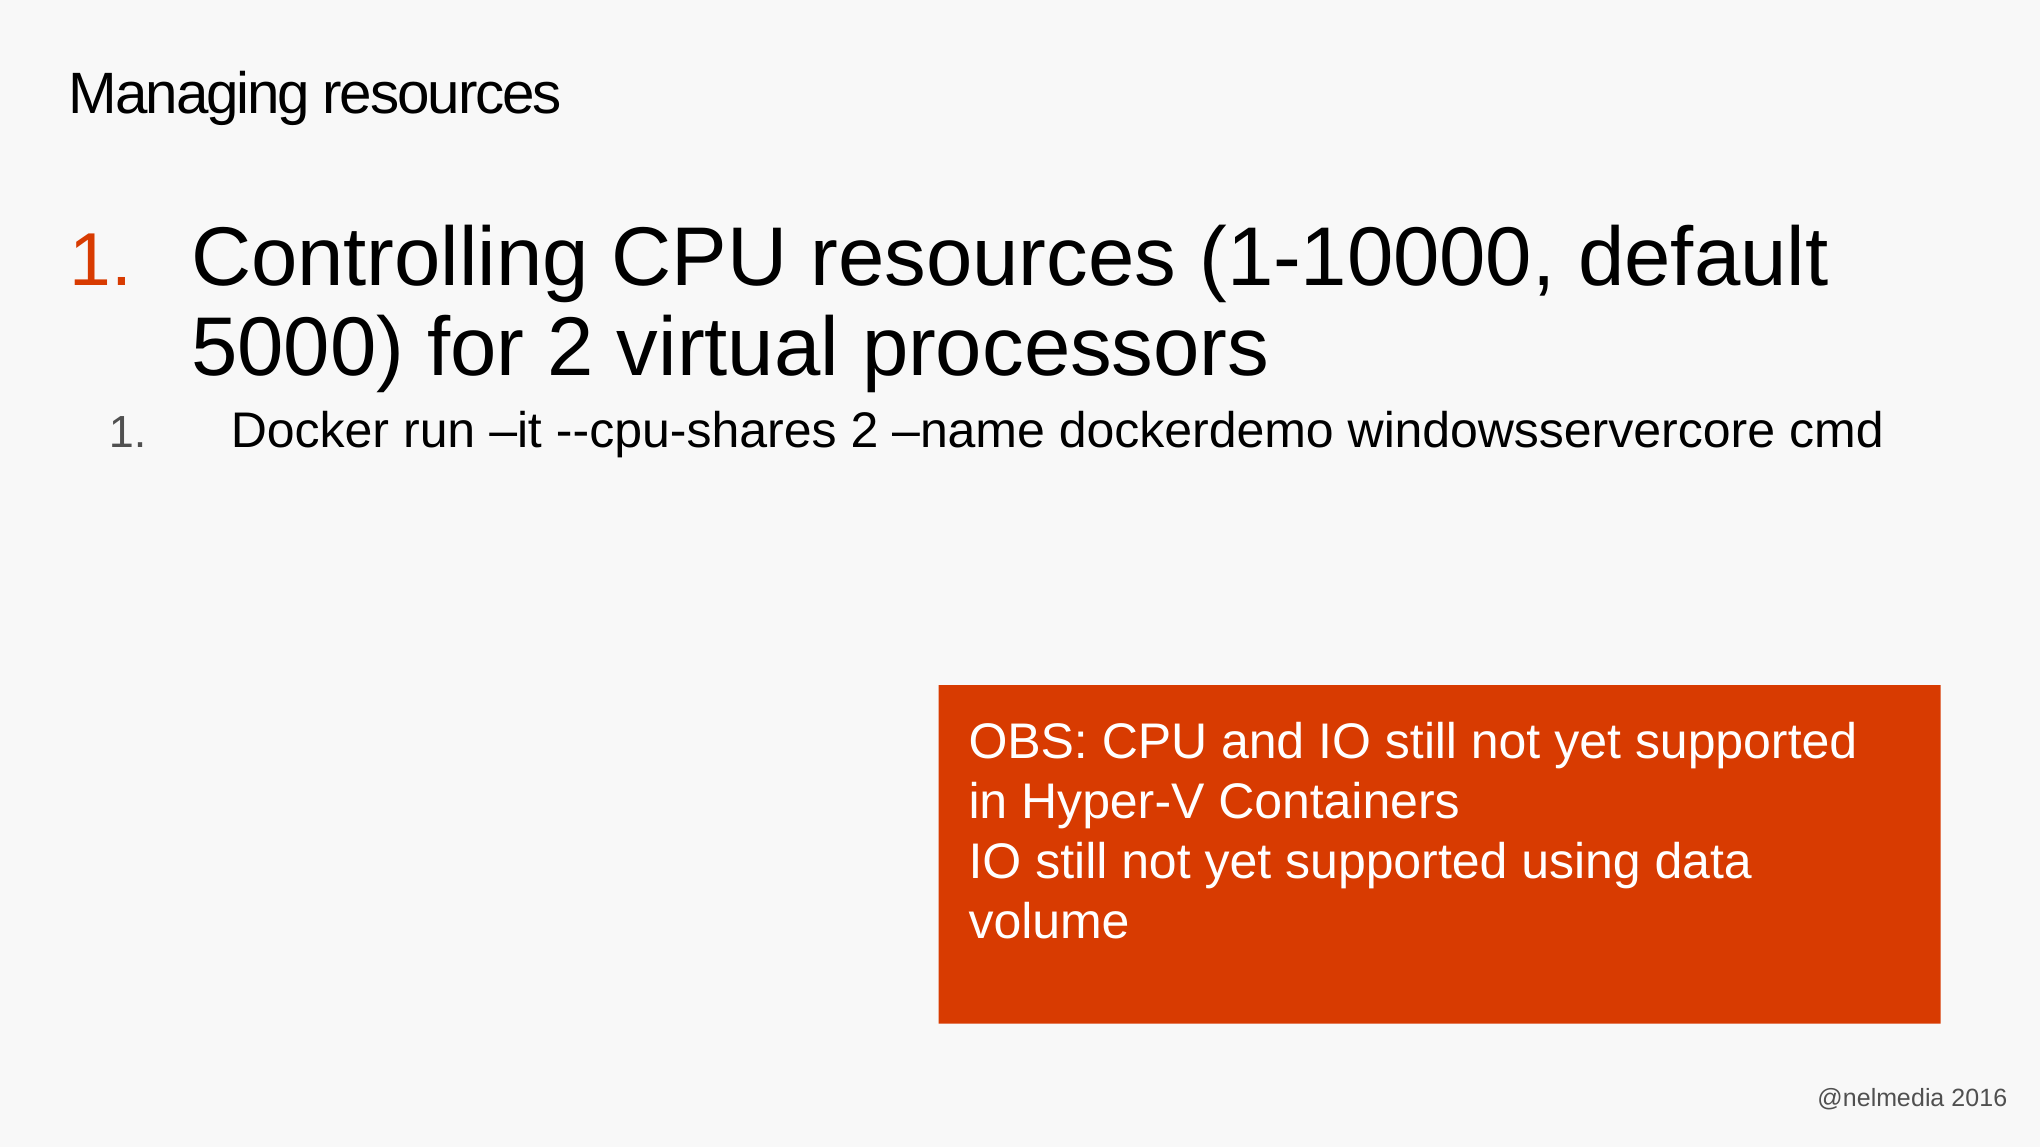

# Managing resources
Controlling CPU resources (1-10000, default 5000) for 2 virtual processors
Docker run –it --cpu-shares 2 –name dockerdemo windowsservercore cmd
OBS: CPU and IO still not yet supported in Hyper-V Containers
IO still not yet supported using data volume